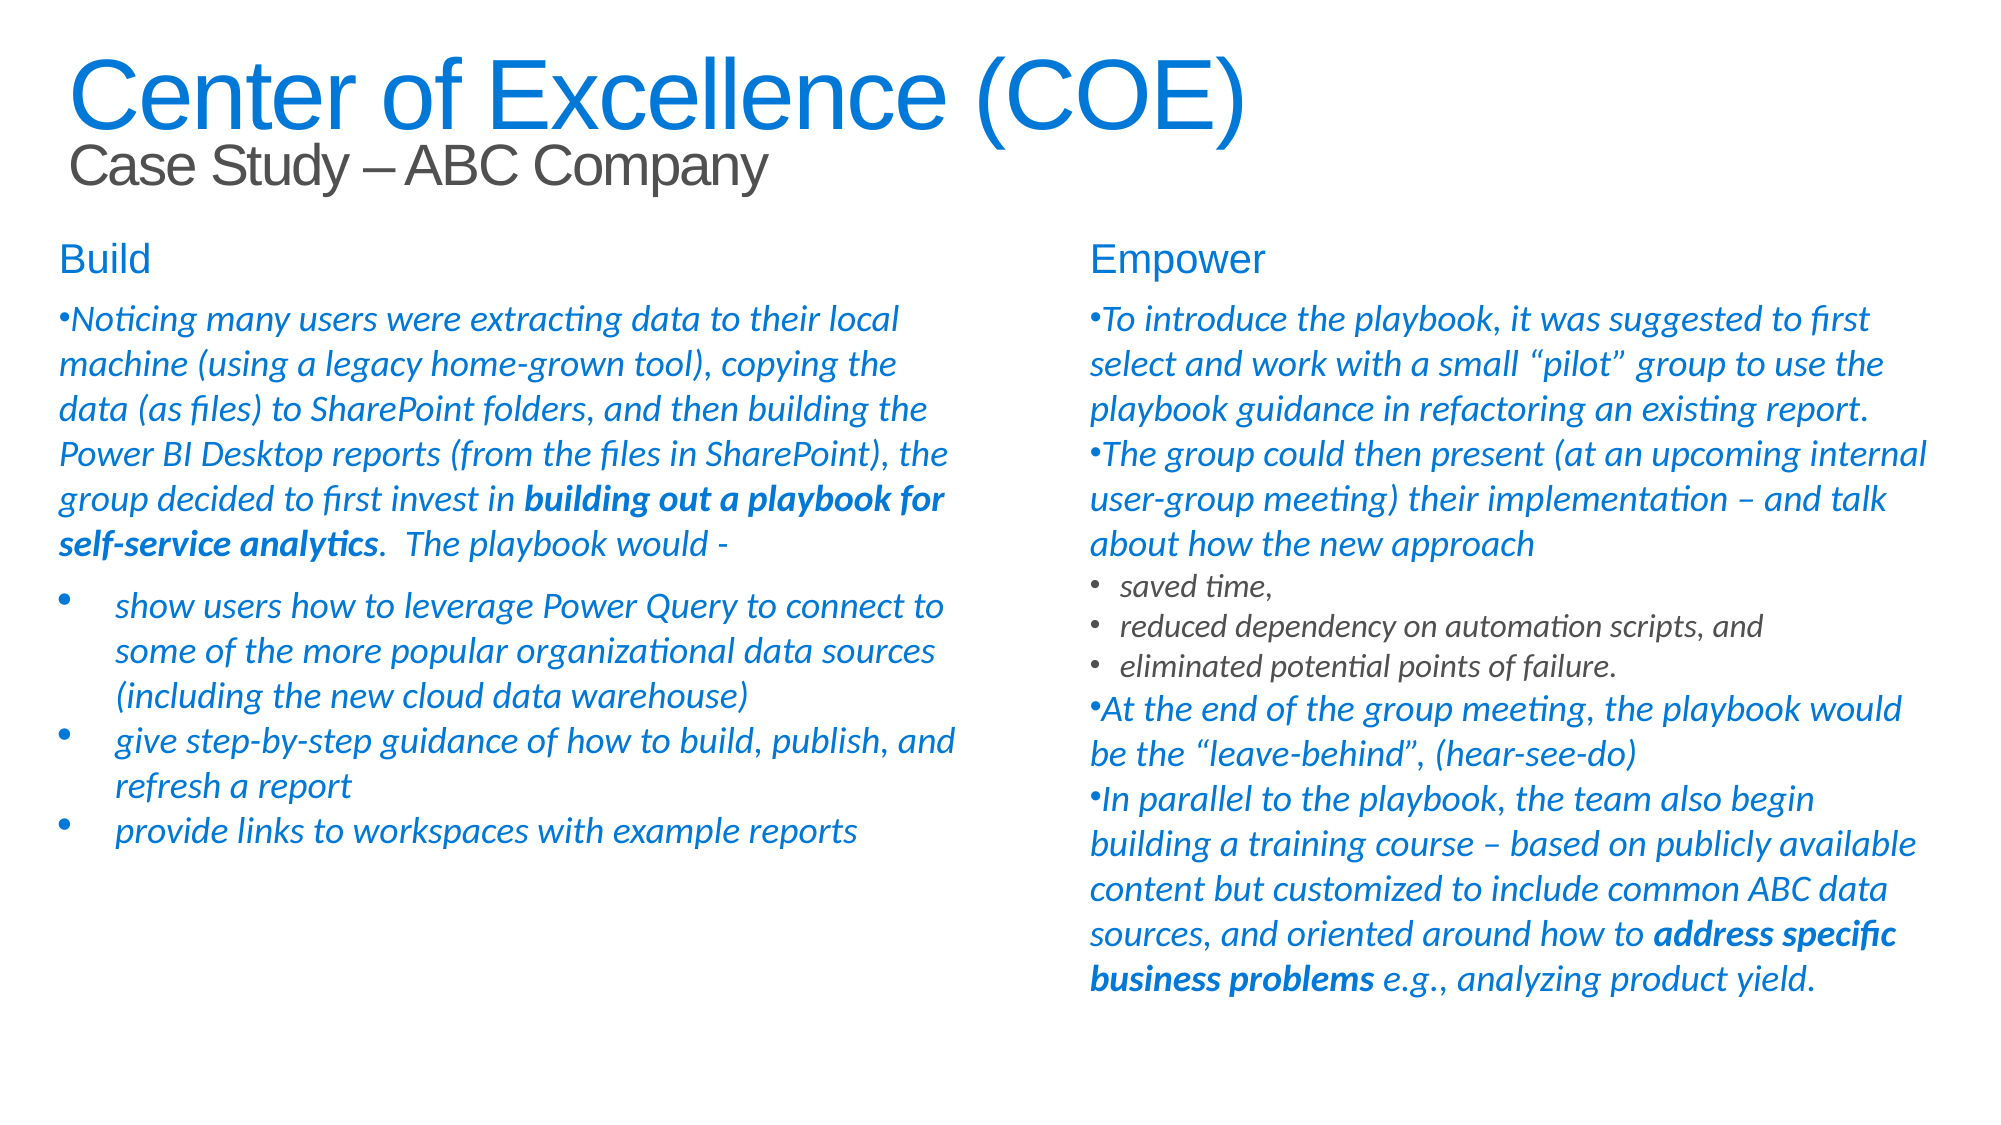

# Center of Excellence (COE) Case Study – ABC Company
Build
Noticing many users were extracting data to their local machine (using a legacy home-grown tool), copying the data (as files) to SharePoint folders, and then building the Power BI Desktop reports (from the files in SharePoint), the group decided to first invest in building out a playbook for self-service analytics.  The playbook would -
show users how to leverage Power Query to connect to some of the more popular organizational data sources (including the new cloud data warehouse)
give step-by-step guidance of how to build, publish, and refresh a report
provide links to workspaces with example reports

Empower
To introduce the playbook, it was suggested to first select and work with a small “pilot” group to use the playbook guidance in refactoring an existing report.
The group could then present (at an upcoming internal user-group meeting) their implementation – and talk about how the new approach
saved time,
reduced dependency on automation scripts, and
eliminated potential points of failure.
At the end of the group meeting, the playbook would be the “leave-behind”, (hear-see-do)
In parallel to the playbook, the team also begin building a training course – based on publicly available content but customized to include common ABC data sources, and oriented around how to address specific business problems e.g., analyzing product yield.